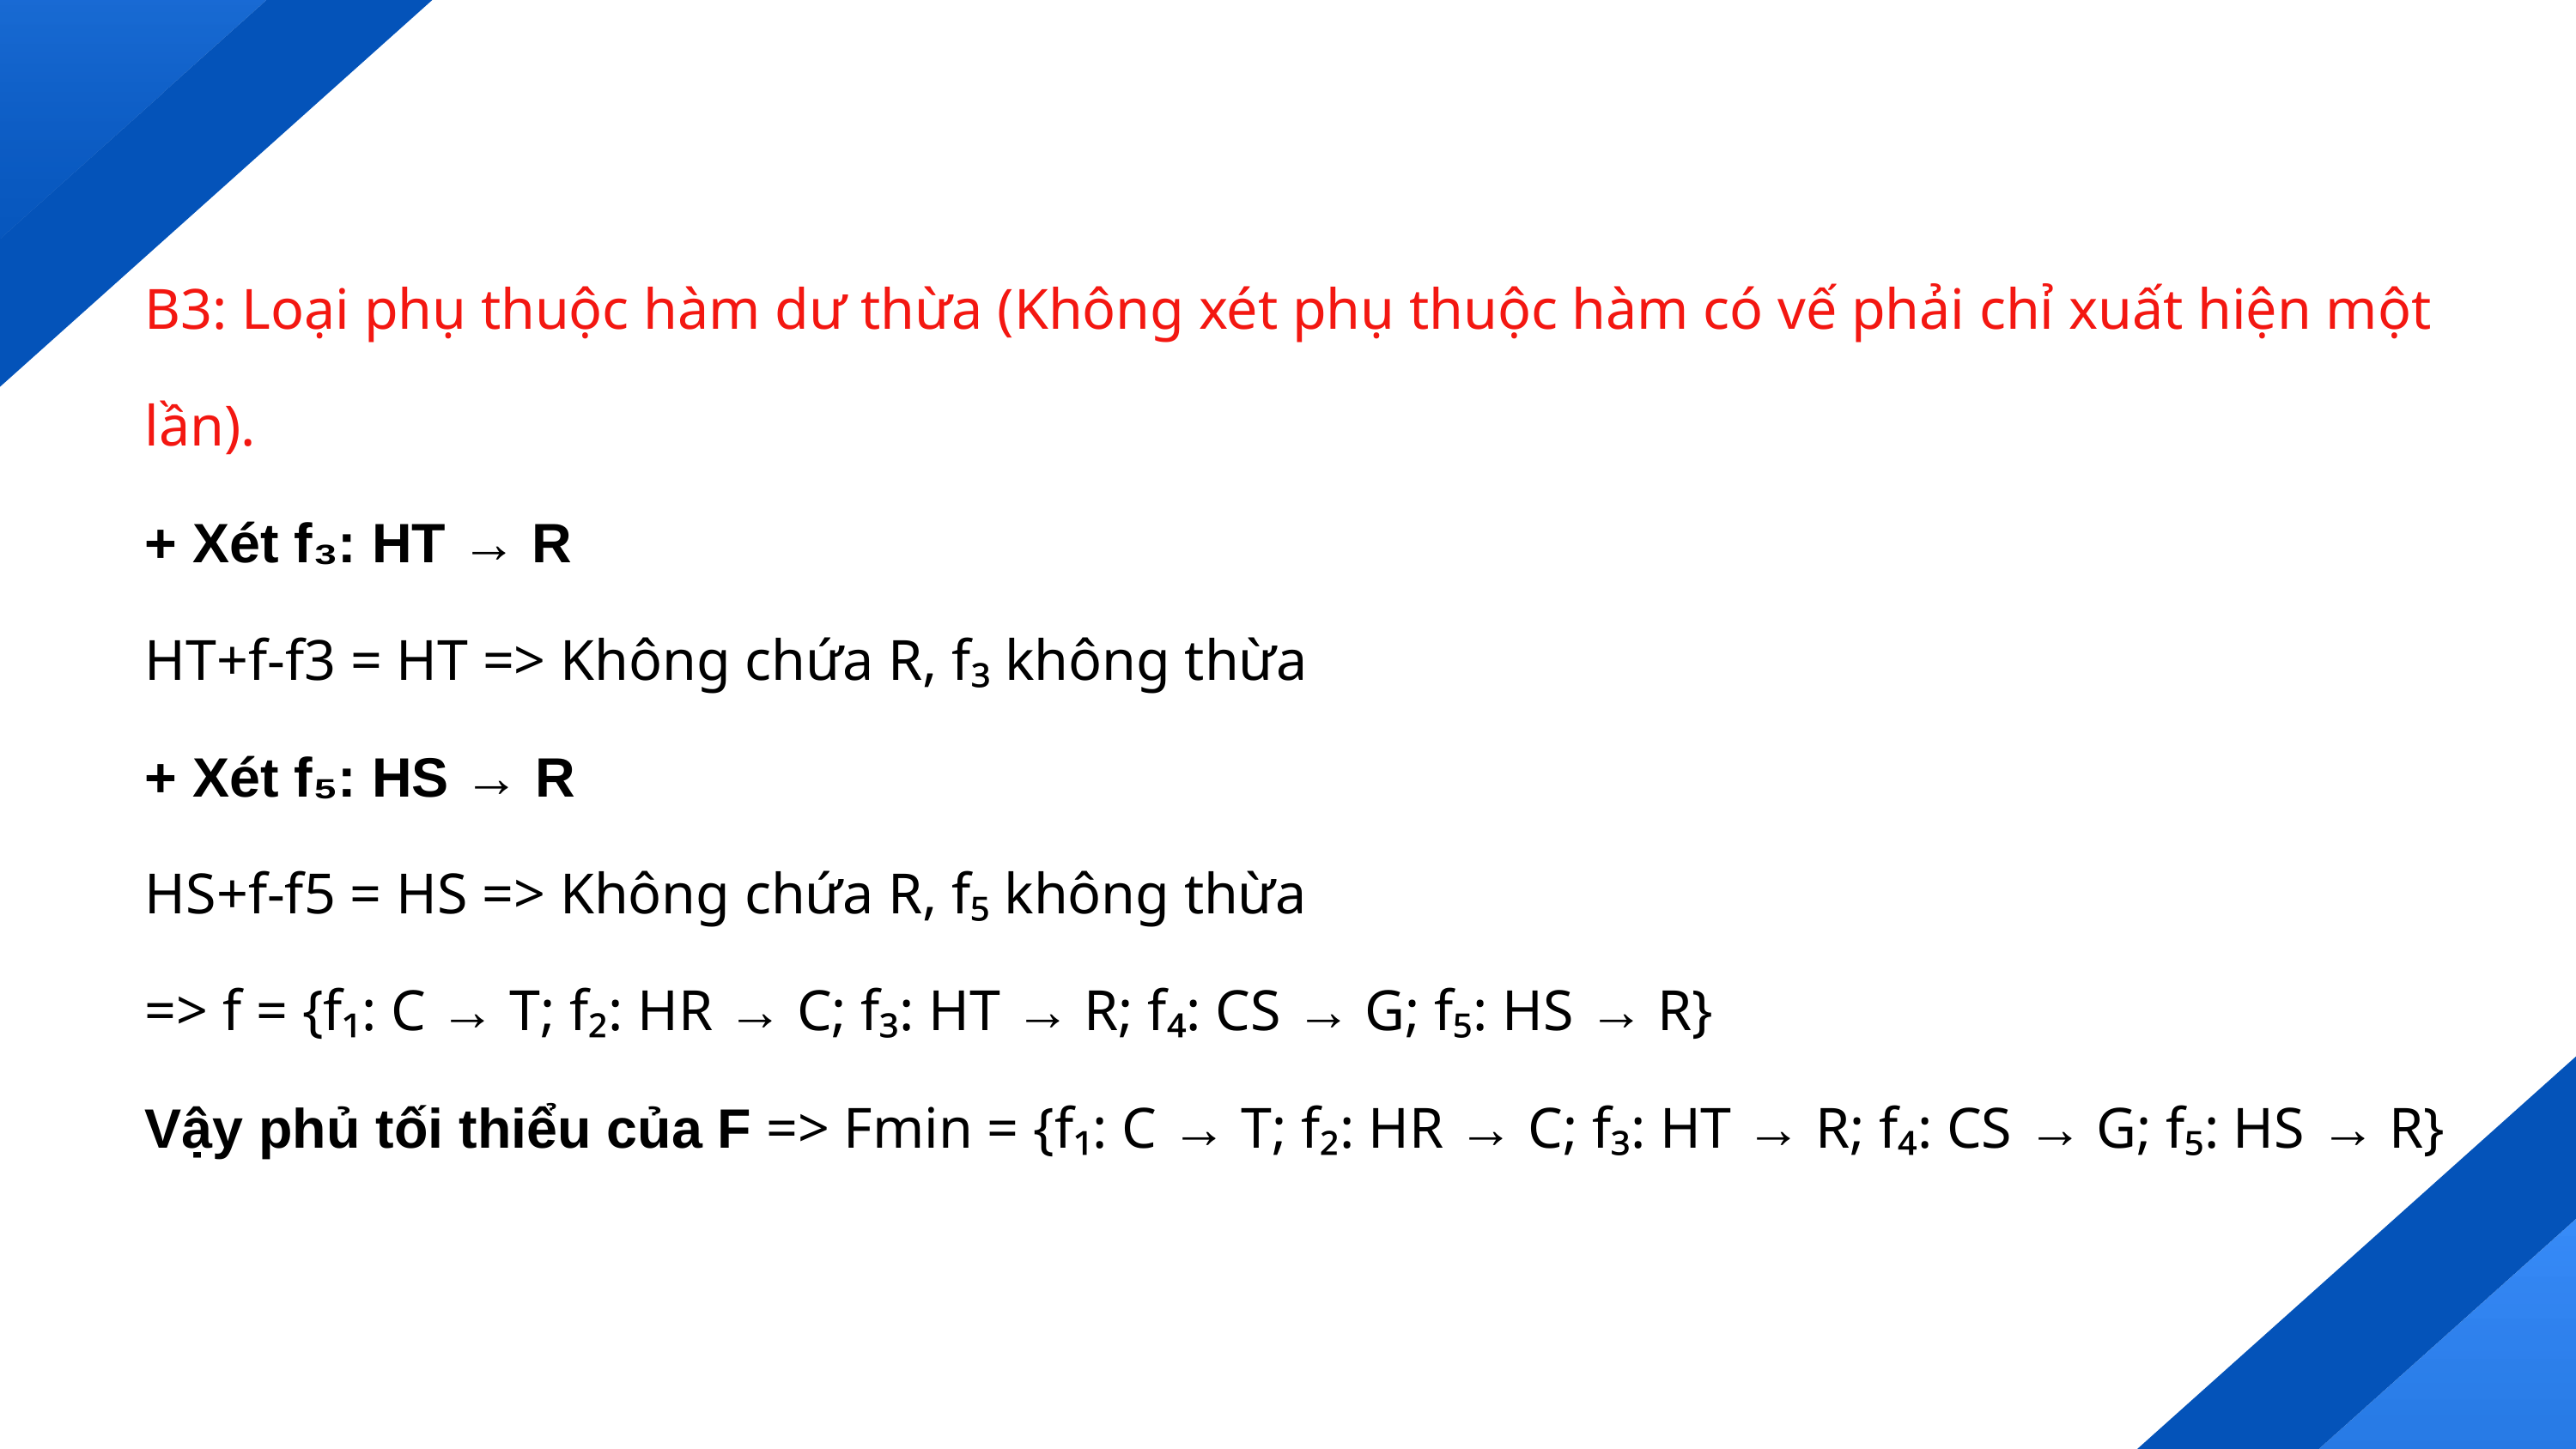

B3: Loại phụ thuộc hàm dư thừa (Không xét phụ thuộc hàm có vế phải chỉ xuất hiện một lần).
+ Xét f₃: HT → R
HT+f-f3 = HT => Không chứa R, f₃ không thừa
+ Xét f₅: HS → R
HS+f-f5 = HS => Không chứa R, f₅ không thừa
=> f = {f₁: C → T; f₂: HR → C; f₃: HT → R; f₄: CS → G; f₅: HS → R}
Vậy phủ tối thiểu của F => Fmin = {f₁: C → T; f₂: HR → C; f₃: HT → R; f₄: CS → G; f₅: HS → R}